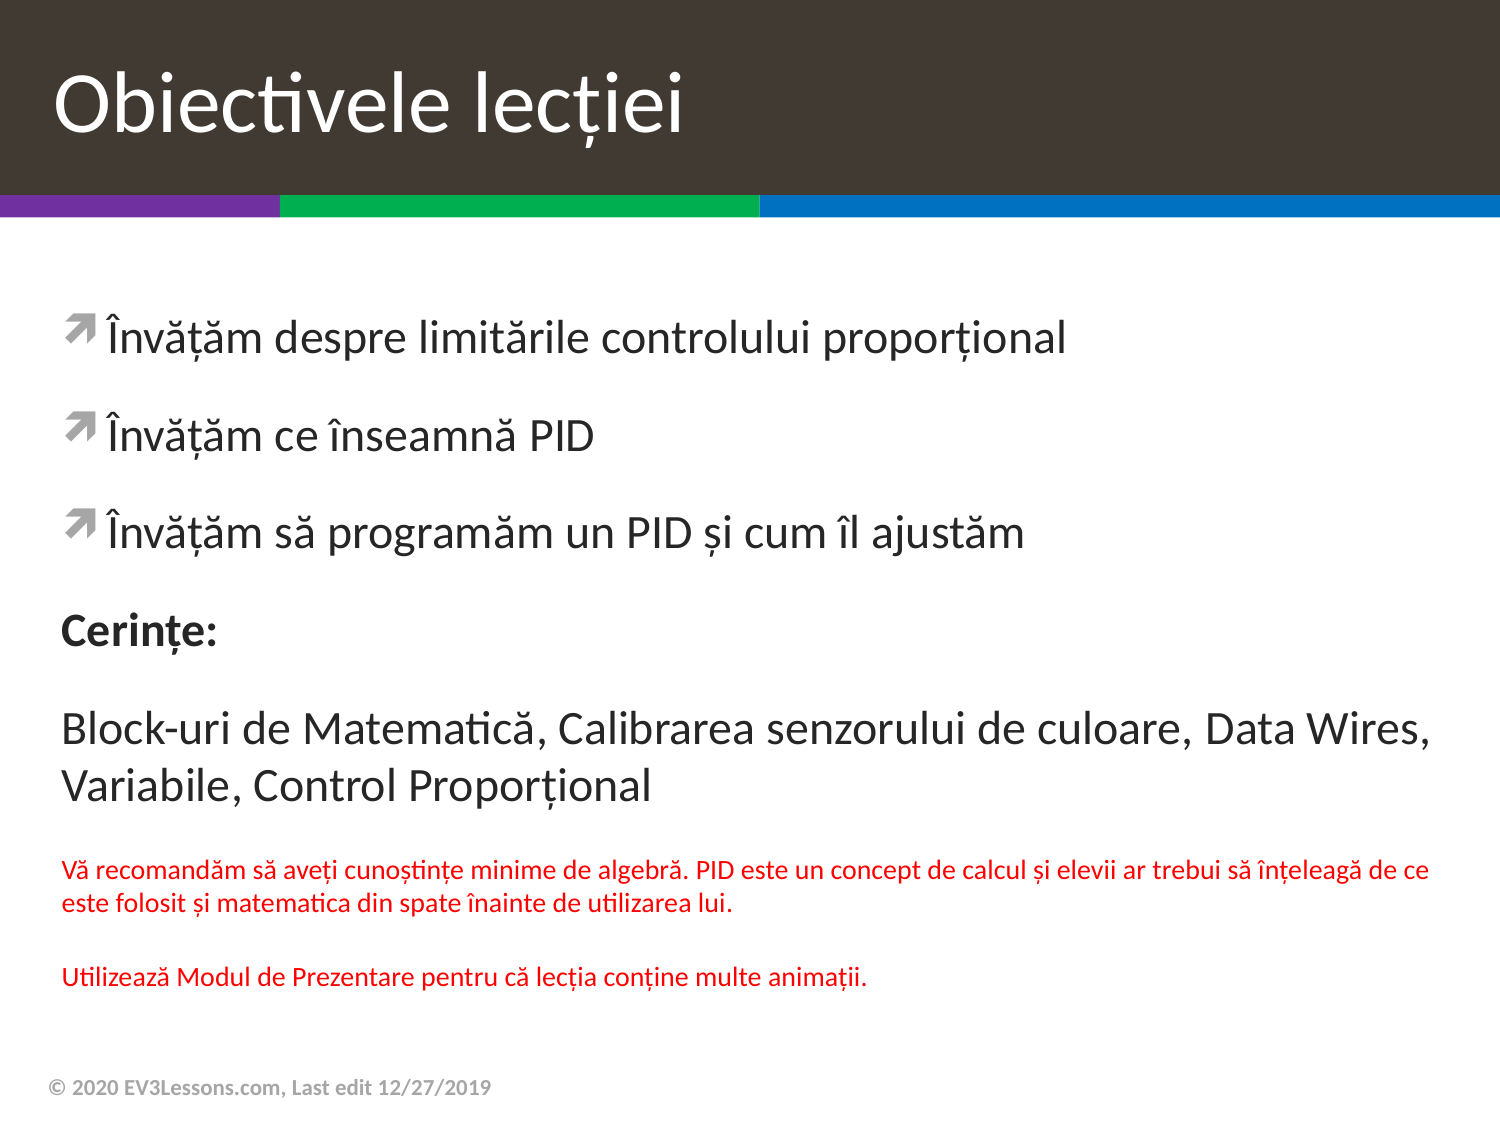

# Obiectivele lecției
Învățăm despre limitările controlului proporțional
Învățăm ce înseamnă PID
Învățăm să programăm un PID și cum îl ajustăm
Cerințe:
Block-uri de Matematică, Calibrarea senzorului de culoare, Data Wires, Variabile, Control Proporțional
Vă recomandăm să aveți cunoștințe minime de algebră. PID este un concept de calcul și elevii ar trebui să înțeleagă de ce este folosit și matematica din spate înainte de utilizarea lui.
Utilizează Modul de Prezentare pentru că lecția conține multe animații.
© 2020 EV3Lessons.com, Last edit 12/27/2019